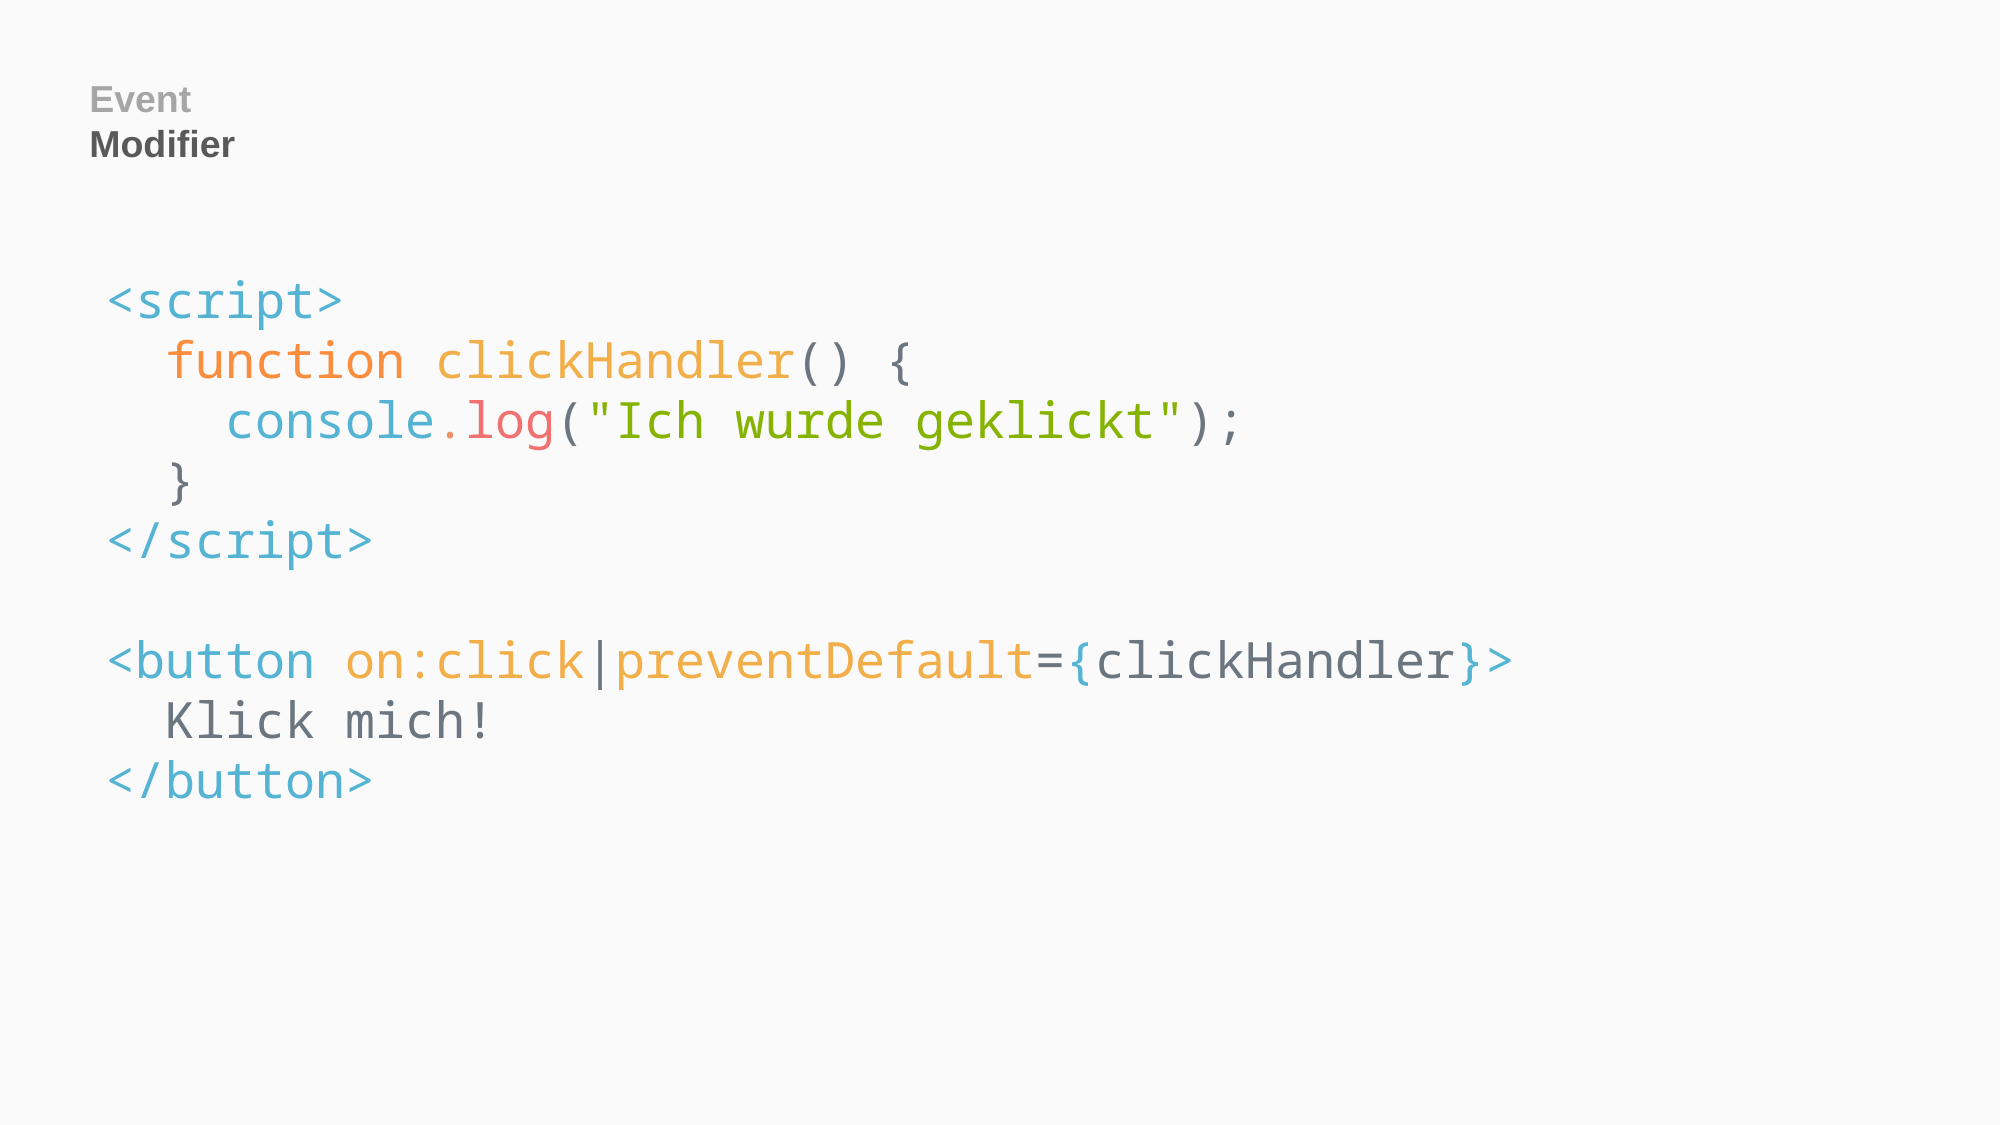

Event
Modifier
<script>
  function clickHandler() {
    console.log("Ich wurde geklickt");
  }
</script>
<button on:click|preventDefault={clickHandler}>
  Klick mich!
</button>